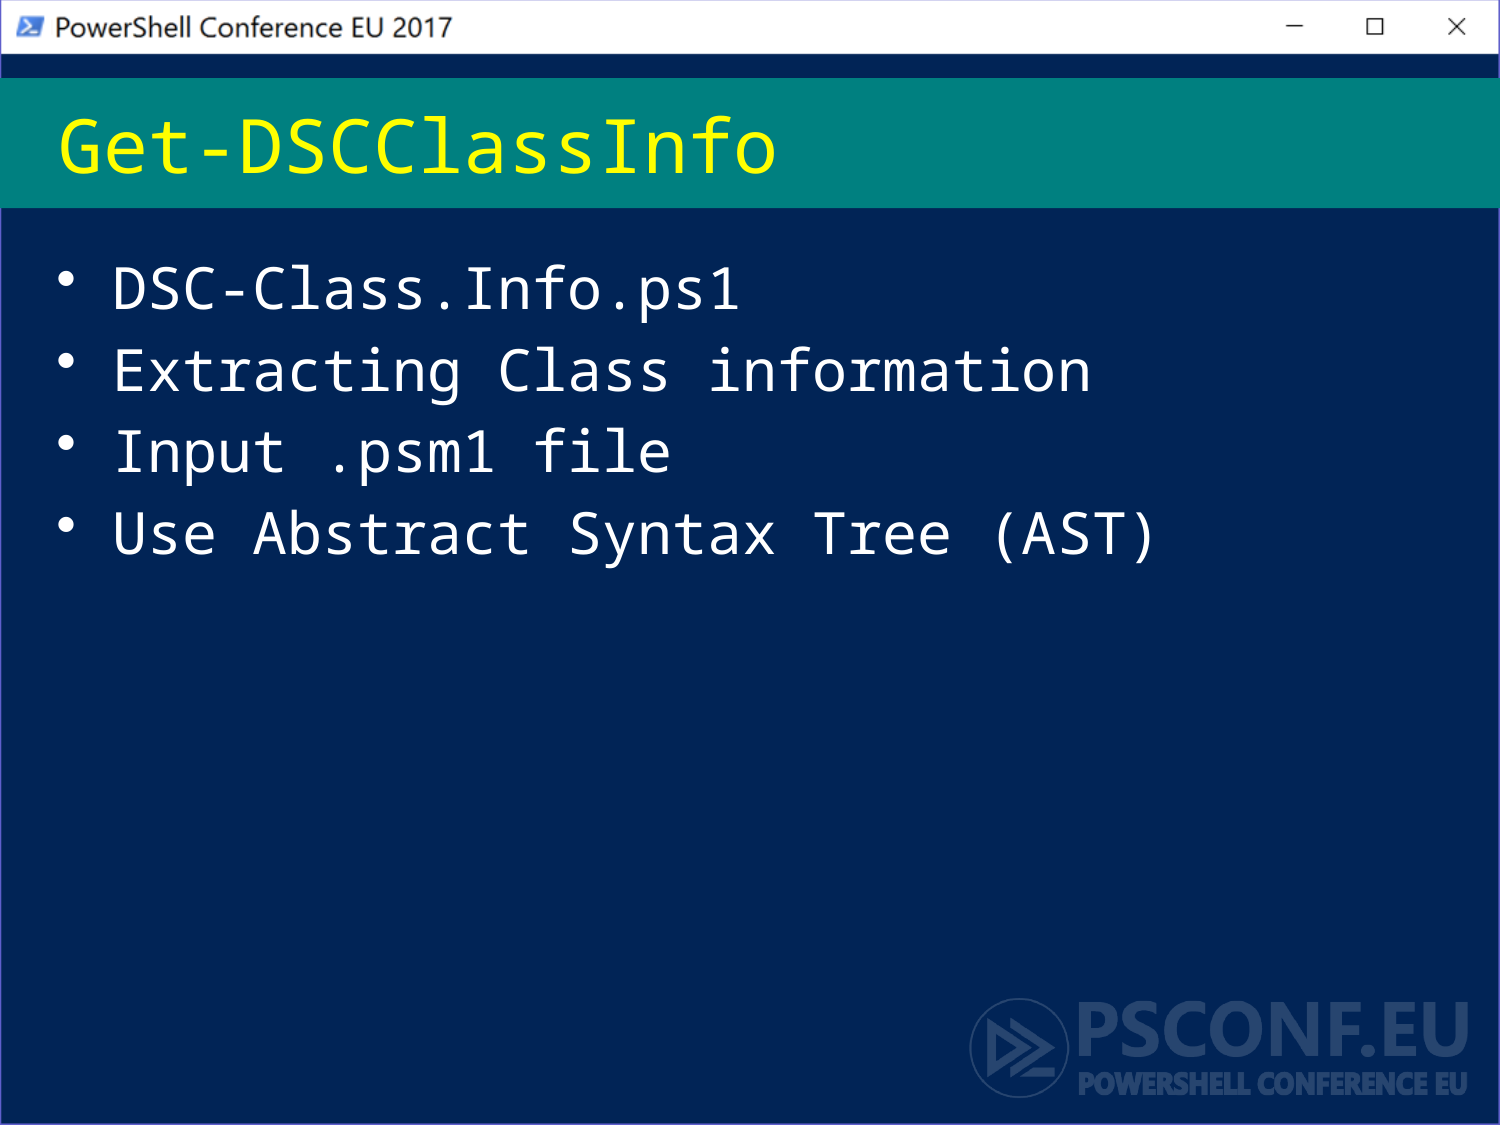

# Get-DSCClassInfo
DSC-Class.Info.ps1
Extracting Class information
Input .psm1 file
Use Abstract Syntax Tree (AST)